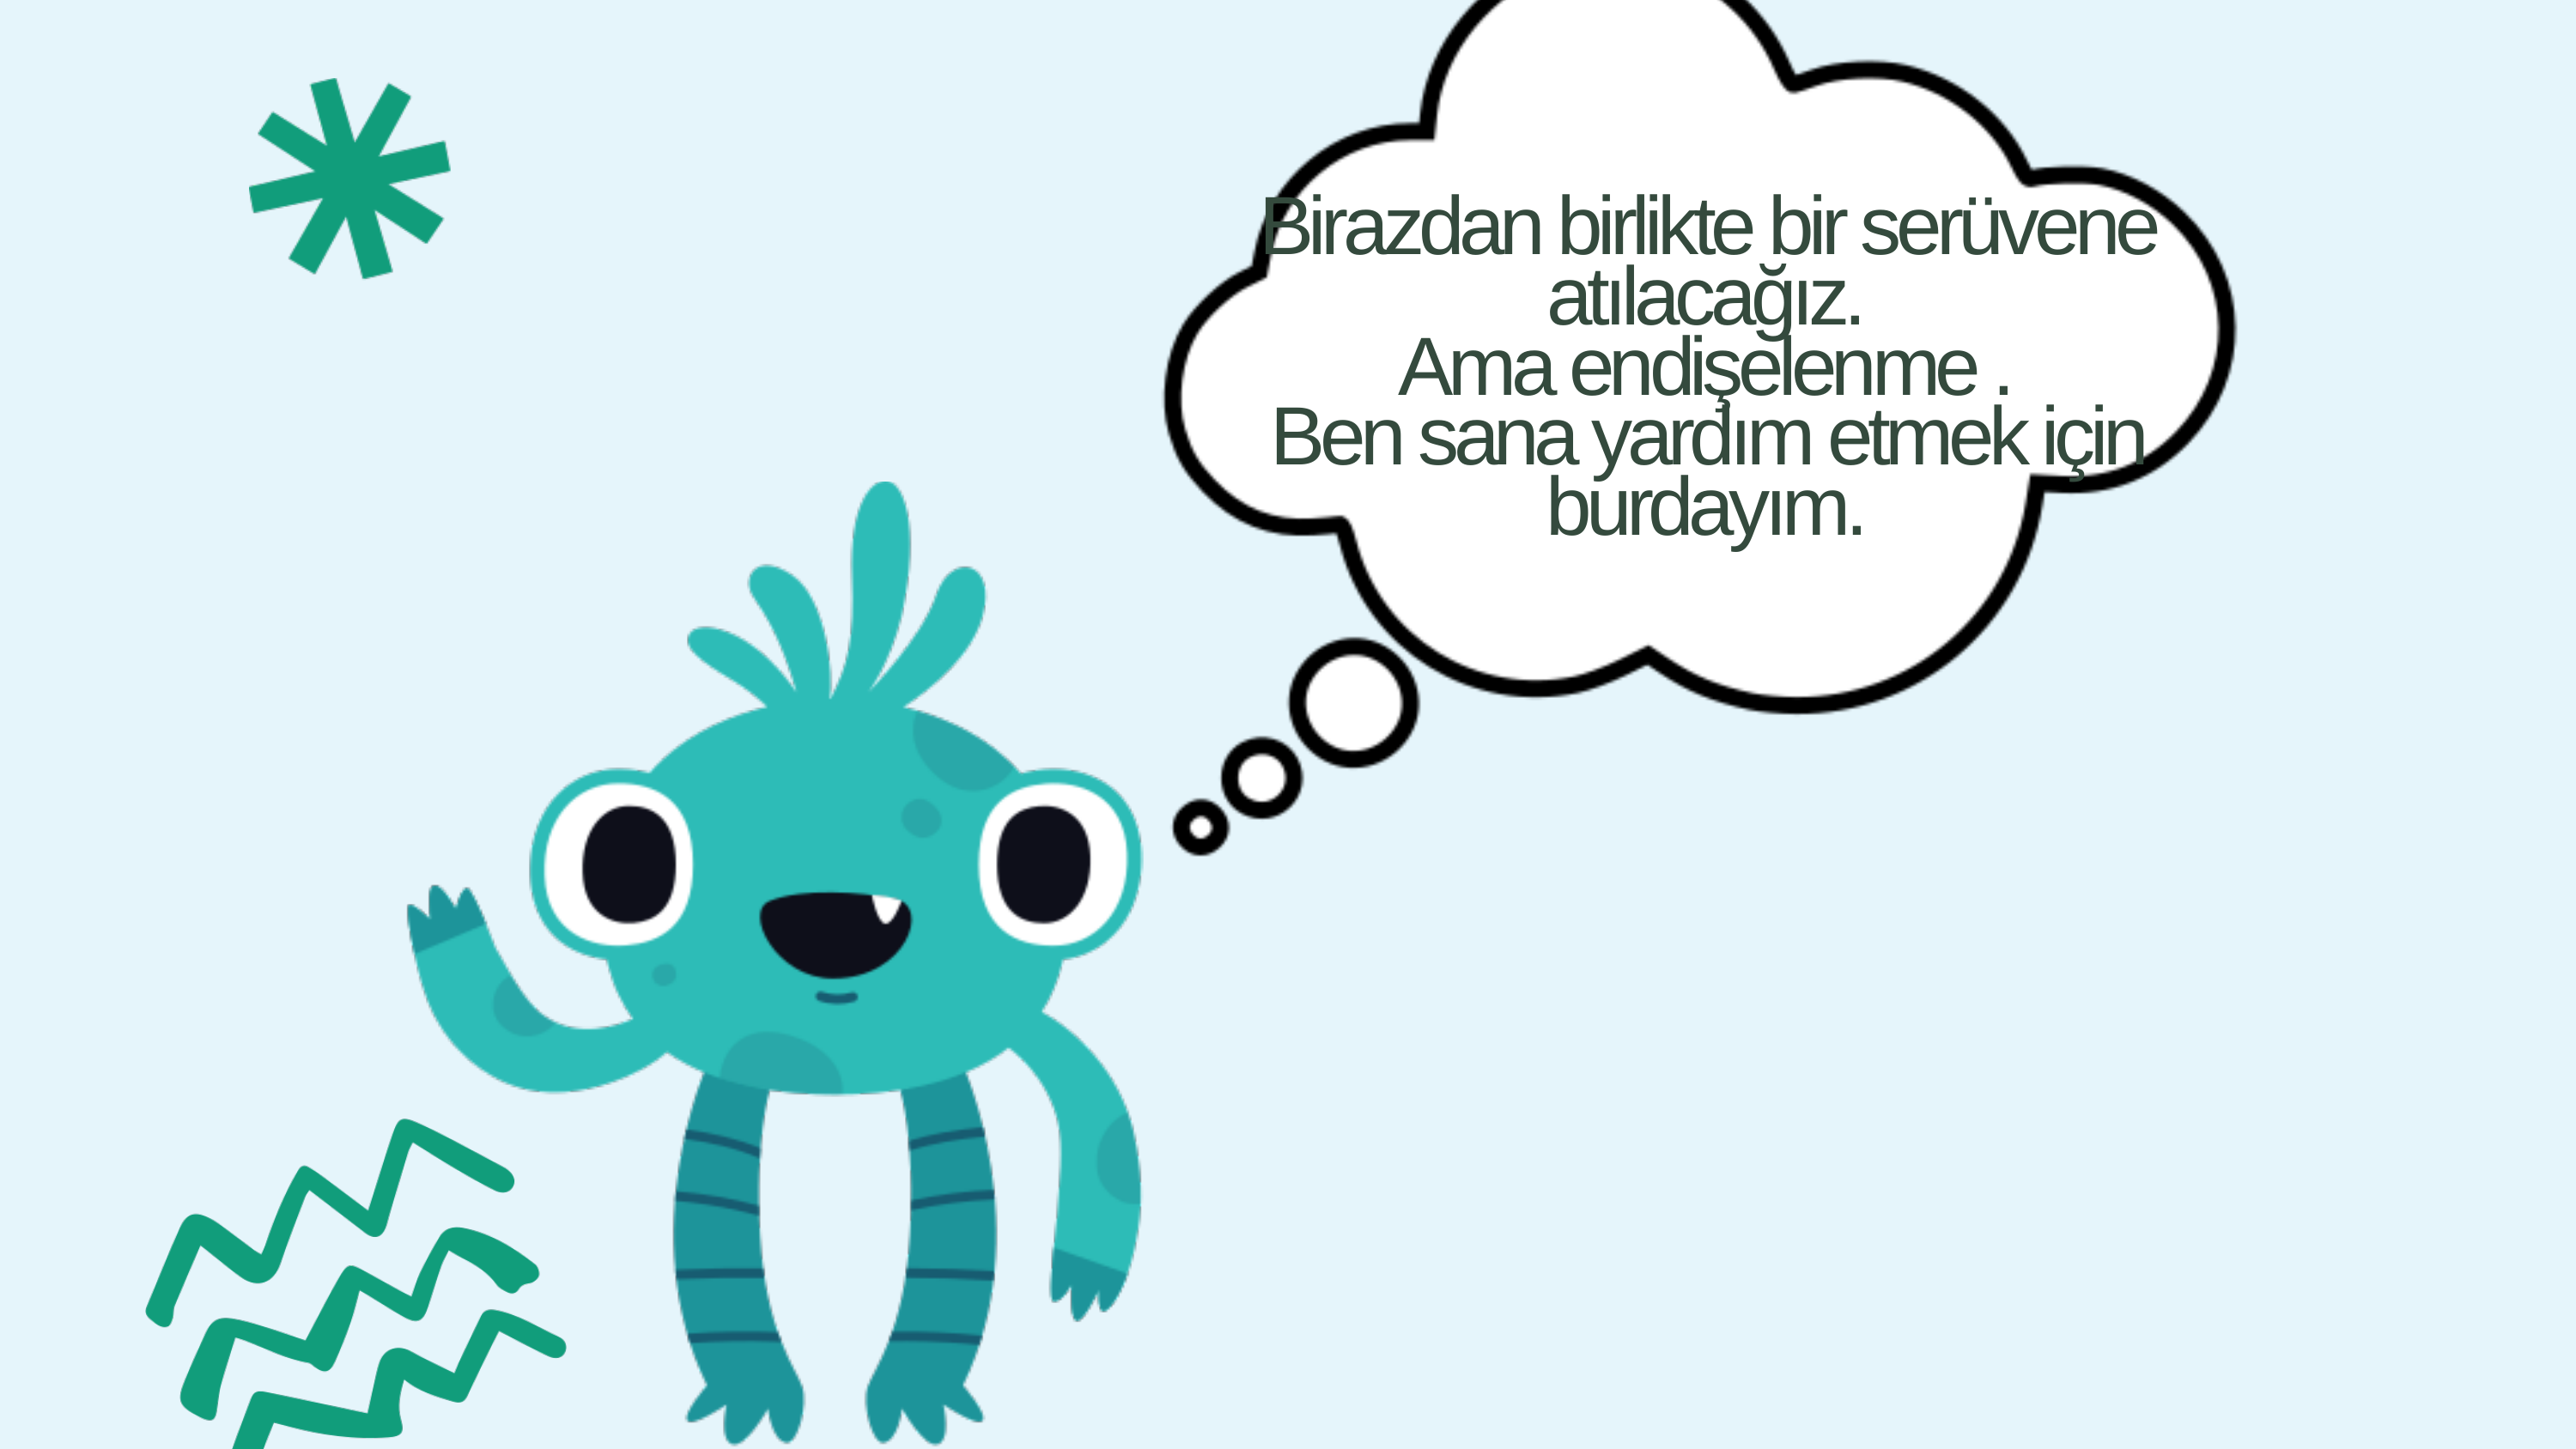

Birazdan birlikte bir serüvene atılacağız.
Ama endişelenme .
Ben sana yardım etmek için burdayım.